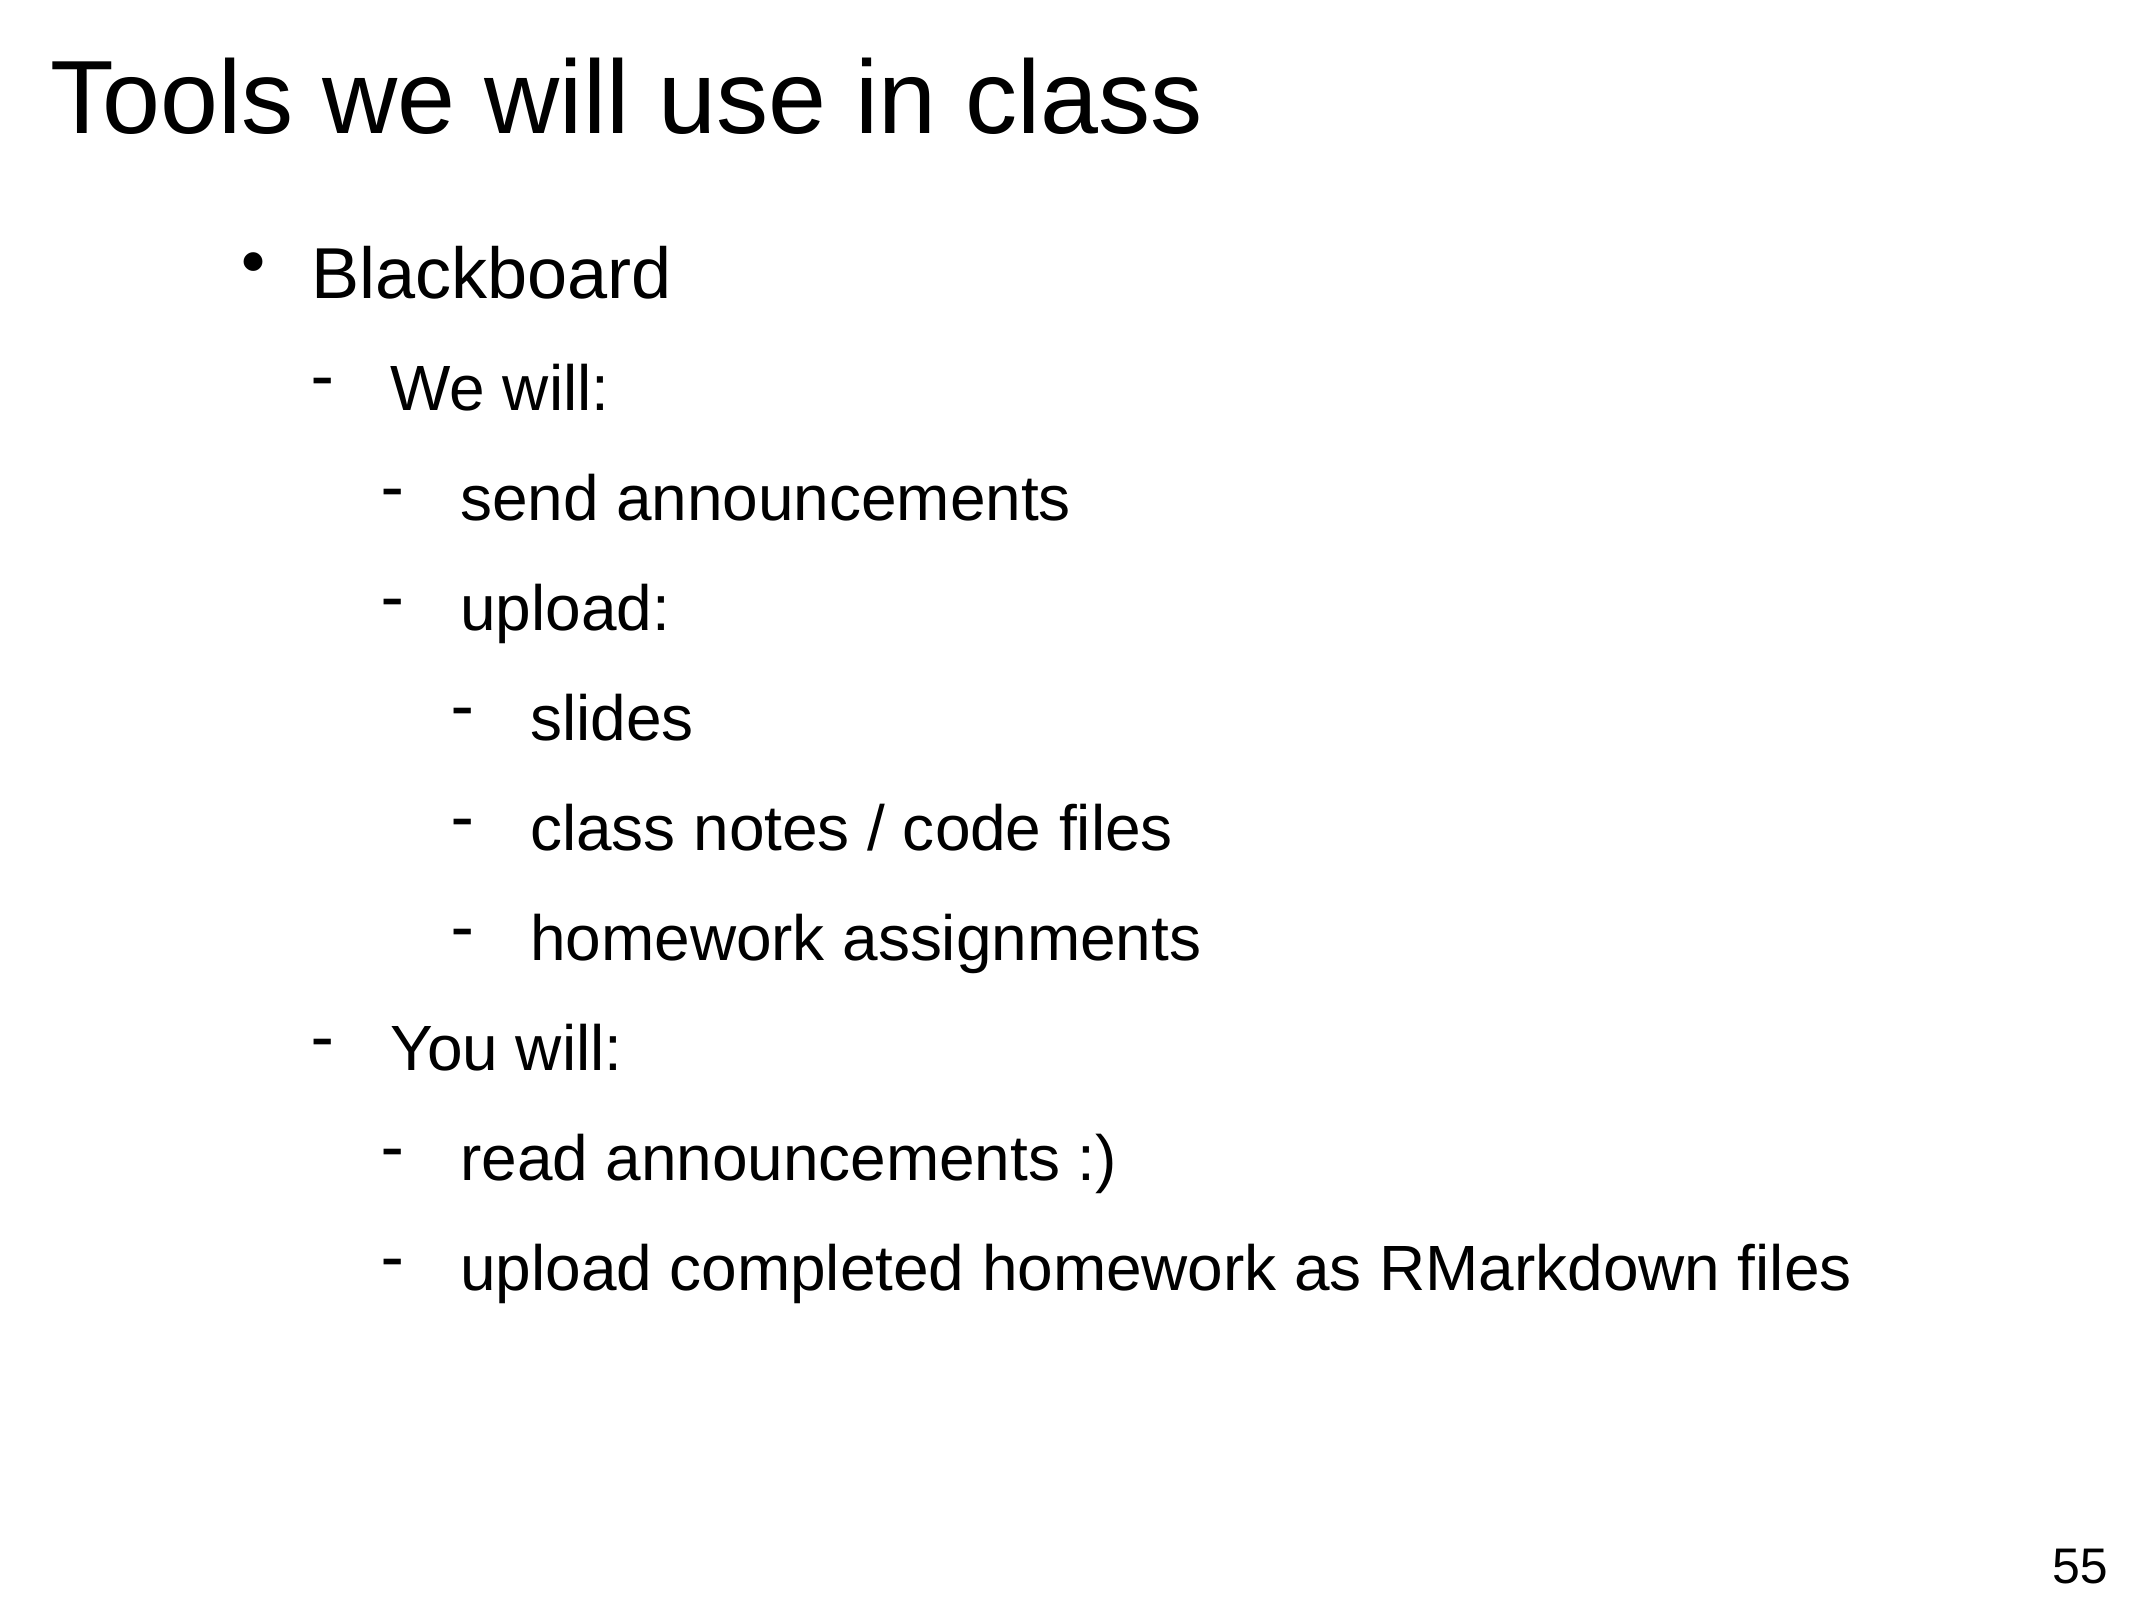

Tools we will use in class
Blackboard
We will:
send announcements
upload:
slides
class notes / code files
homework assignments
You will:
read announcements :)
upload completed homework as RMarkdown files
55